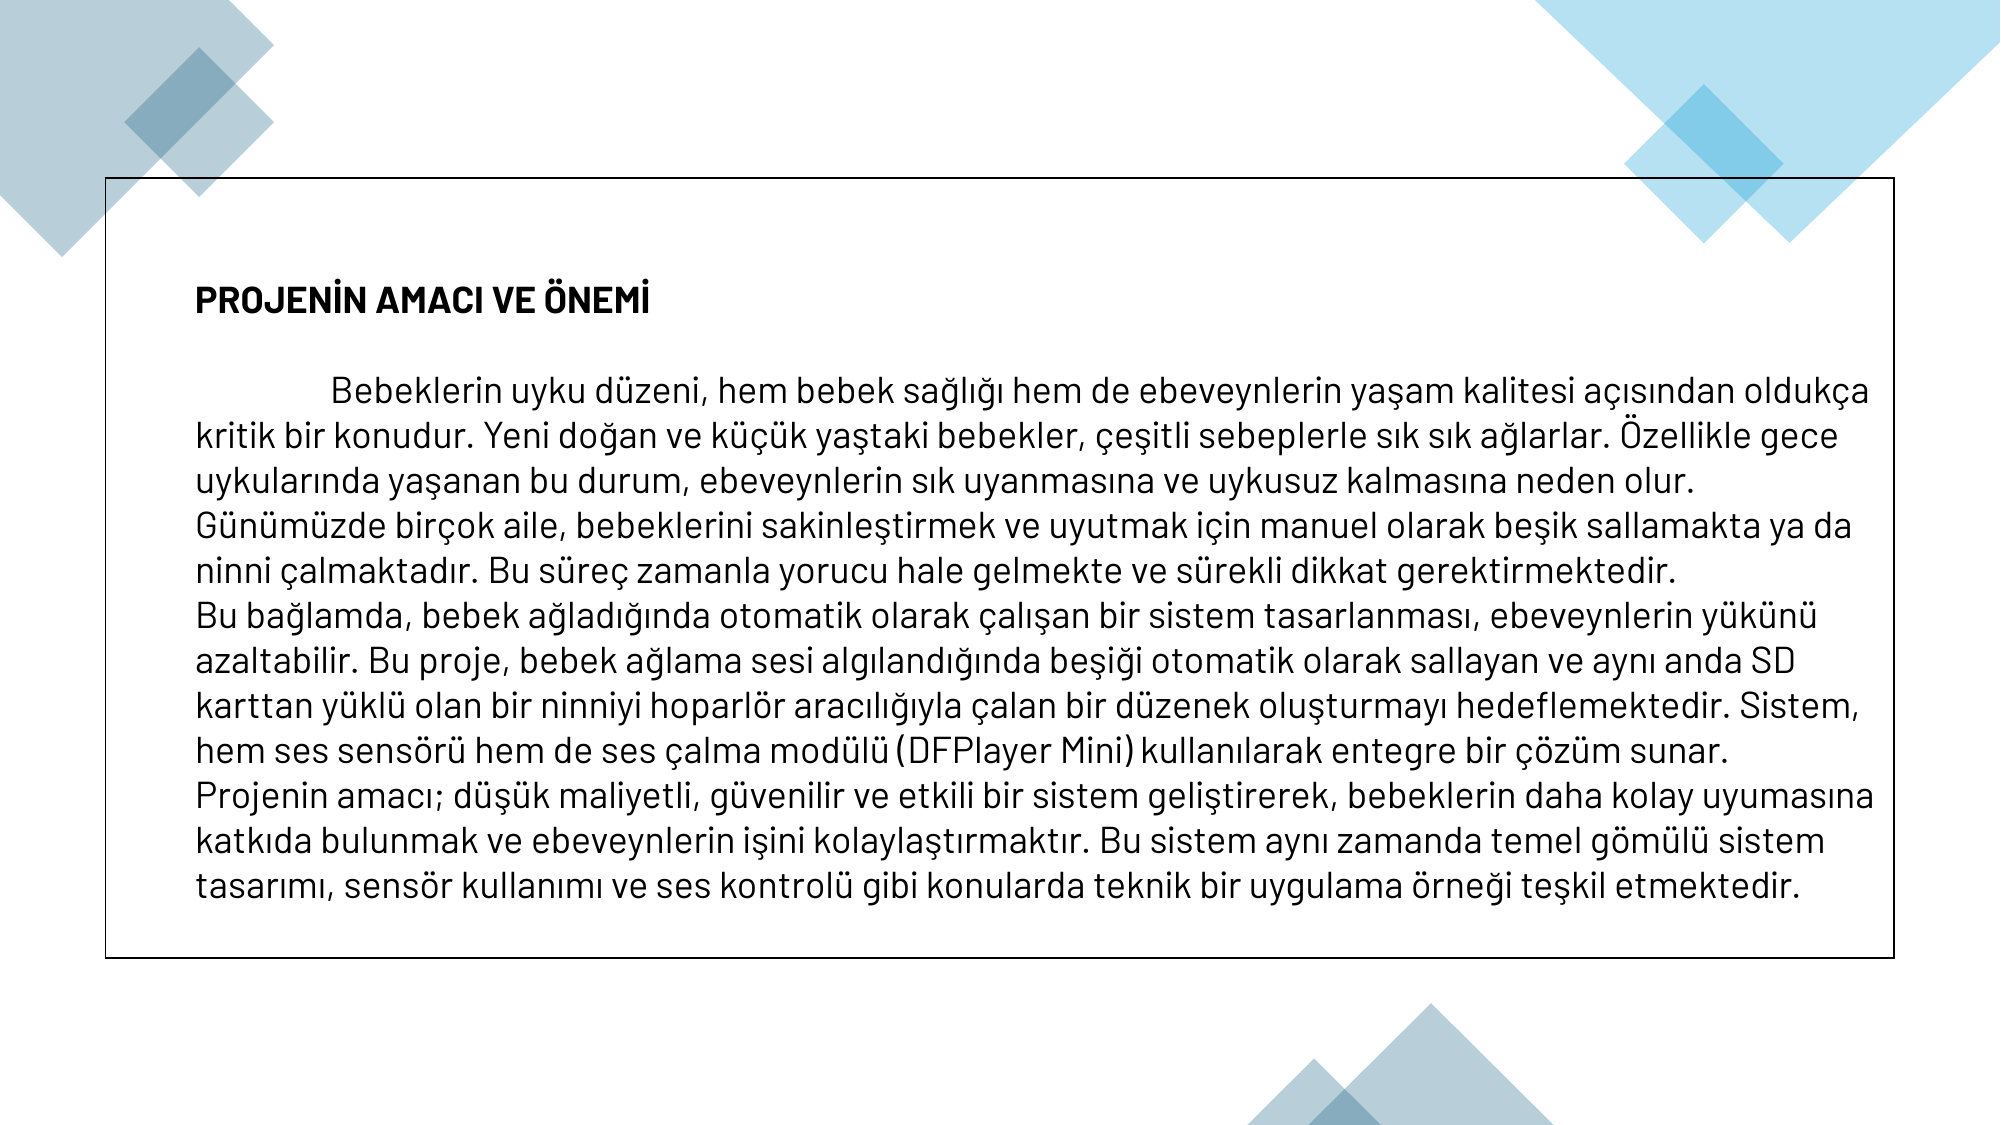

| PROJENİN AMACI VE ÖNEMİ Bebeklerin uyku düzeni, hem bebek sağlığı hem de ebeveynlerin yaşam kalitesi açısından oldukça kritik bir konudur. Yeni doğan ve küçük yaştaki bebekler, çeşitli sebeplerle sık sık ağlarlar. Özellikle gece uykularında yaşanan bu durum, ebeveynlerin sık uyanmasına ve uykusuz kalmasına neden olur. Günümüzde birçok aile, bebeklerini sakinleştirmek ve uyutmak için manuel olarak beşik sallamakta ya da ninni çalmaktadır. Bu süreç zamanla yorucu hale gelmekte ve sürekli dikkat gerektirmektedir. Bu bağlamda, bebek ağladığında otomatik olarak çalışan bir sistem tasarlanması, ebeveynlerin yükünü azaltabilir. Bu proje, bebek ağlama sesi algılandığında beşiği otomatik olarak sallayan ve aynı anda SD karttan yüklü olan bir ninniyi hoparlör aracılığıyla çalan bir düzenek oluşturmayı hedeflemektedir. Sistem, hem ses sensörü hem de ses çalma modülü (DFPlayer Mini) kullanılarak entegre bir çözüm sunar. Projenin amacı; düşük maliyetli, güvenilir ve etkili bir sistem geliştirerek, bebeklerin daha kolay uyumasına katkıda bulunmak ve ebeveynlerin işini kolaylaştırmaktır. Bu sistem aynı zamanda temel gömülü sistem tasarımı, sensör kullanımı ve ses kontrolü gibi konularda teknik bir uygulama örneği teşkil etmektedir. |
| --- |